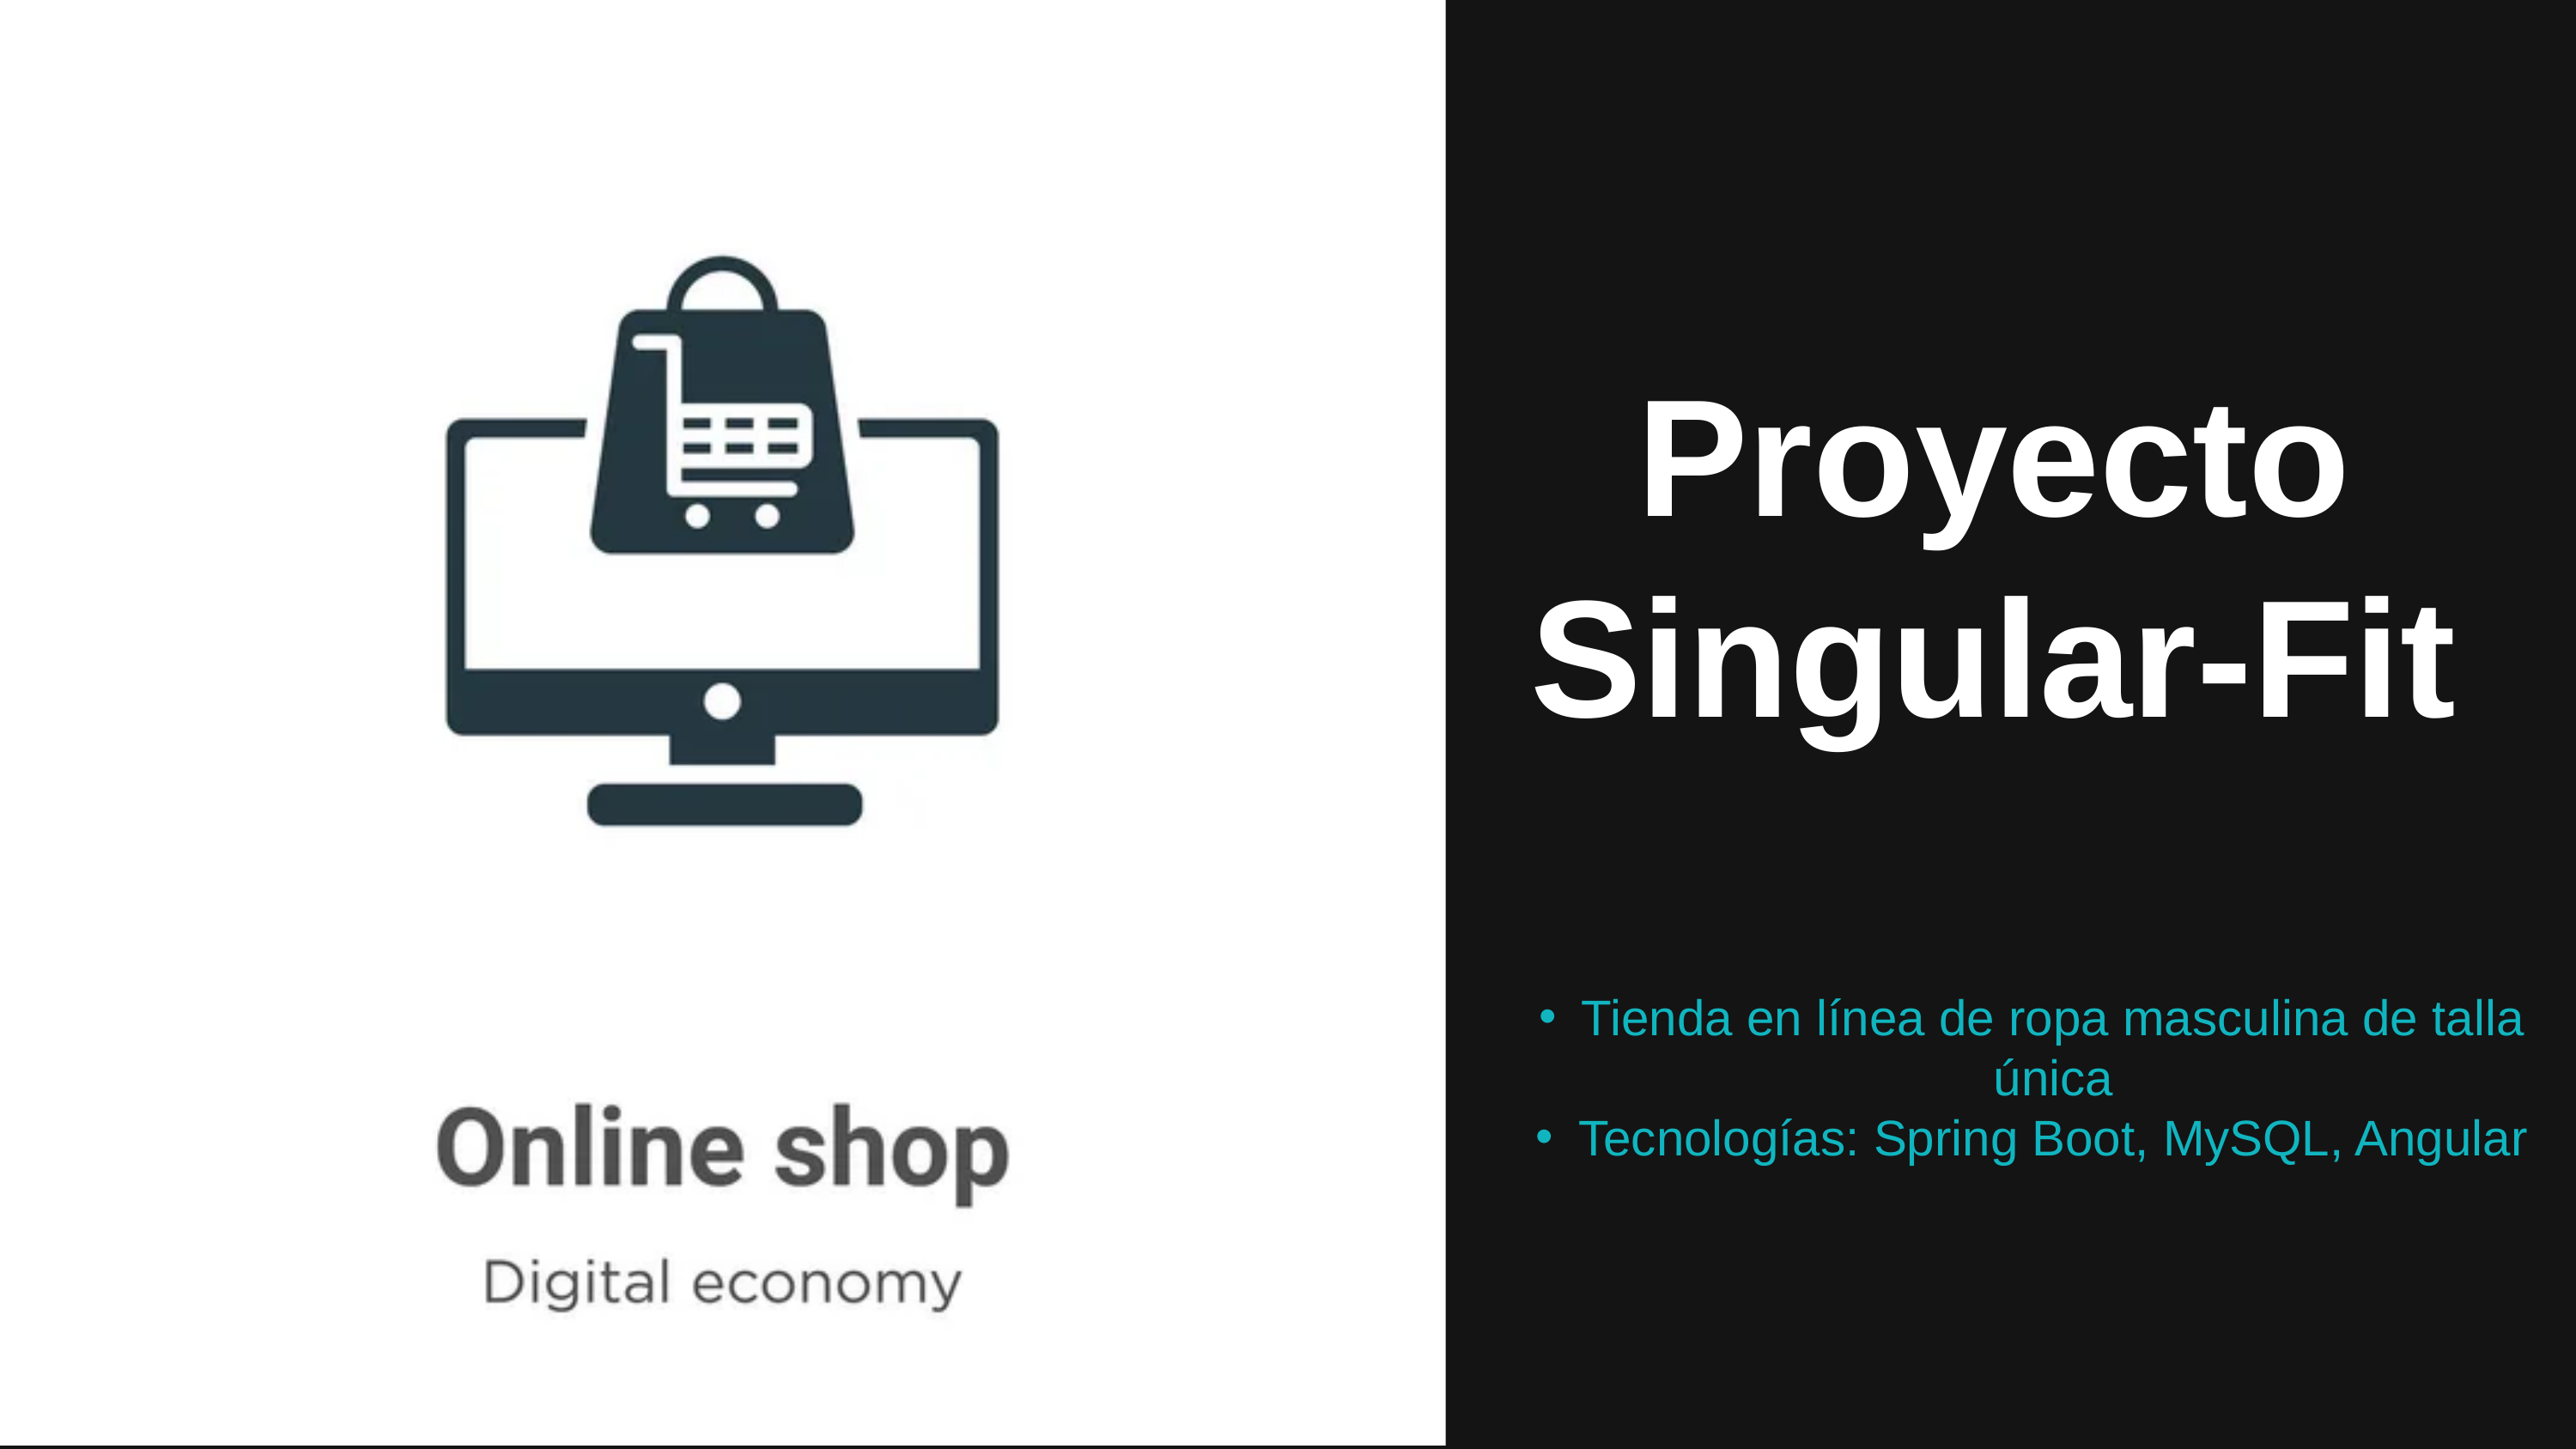

Proyecto Singular-Fit

Tienda en línea de ropa masculina de talla única
Tecnologías: Spring Boot, MySQL, Angular